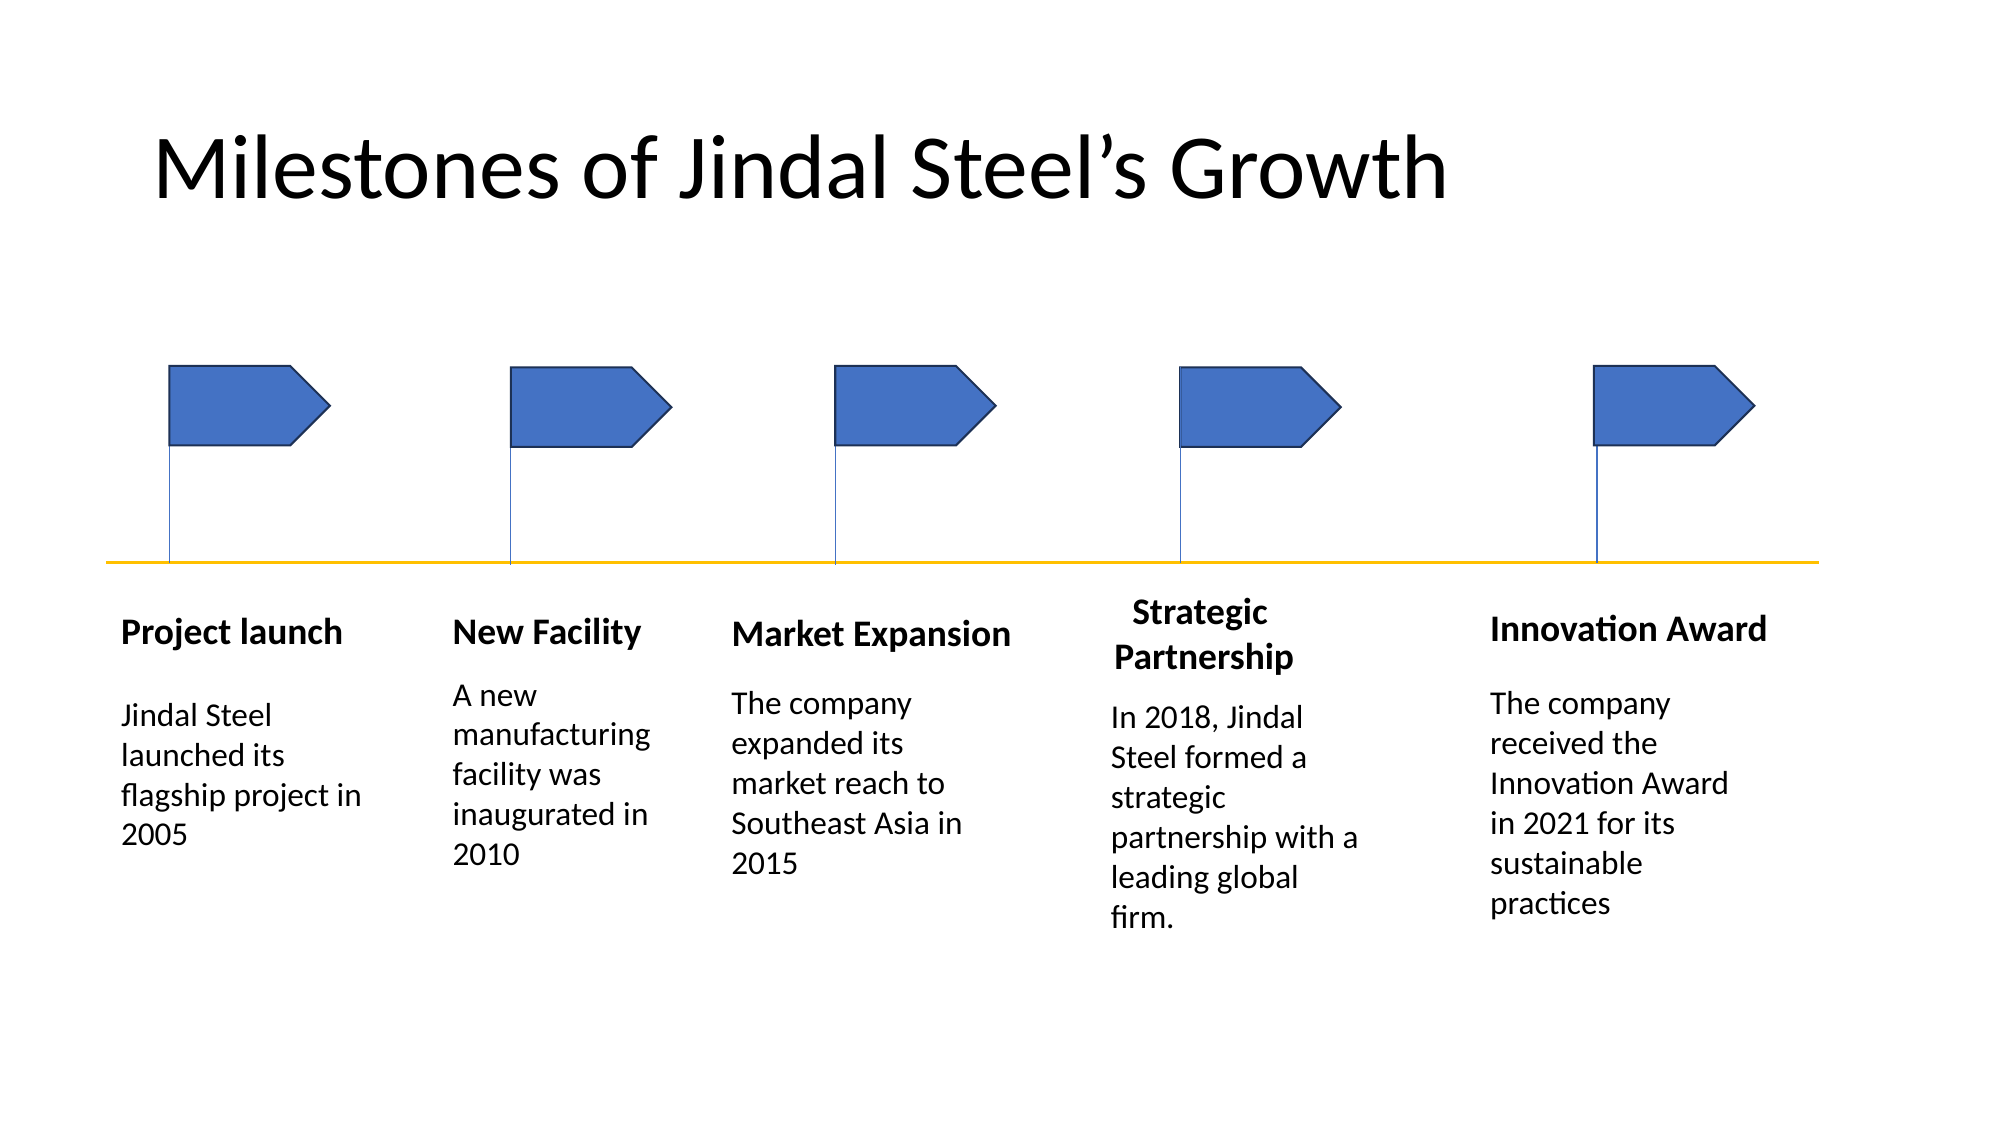

# Milestones of Jindal Steel’s Growth

Strategic
Partnership
Innovation Award
Project launch
New Facility
Market Expansion
A new manufacturing facility was inaugurated in 2010
The company expanded its market reach to Southeast Asia in 2015
The company received the Innovation Award in 2021 for its sustainable practices

Jindal Steel launched its flagship project in 2005
In 2018, Jindal Steel formed a strategic partnership with a leading global firm.